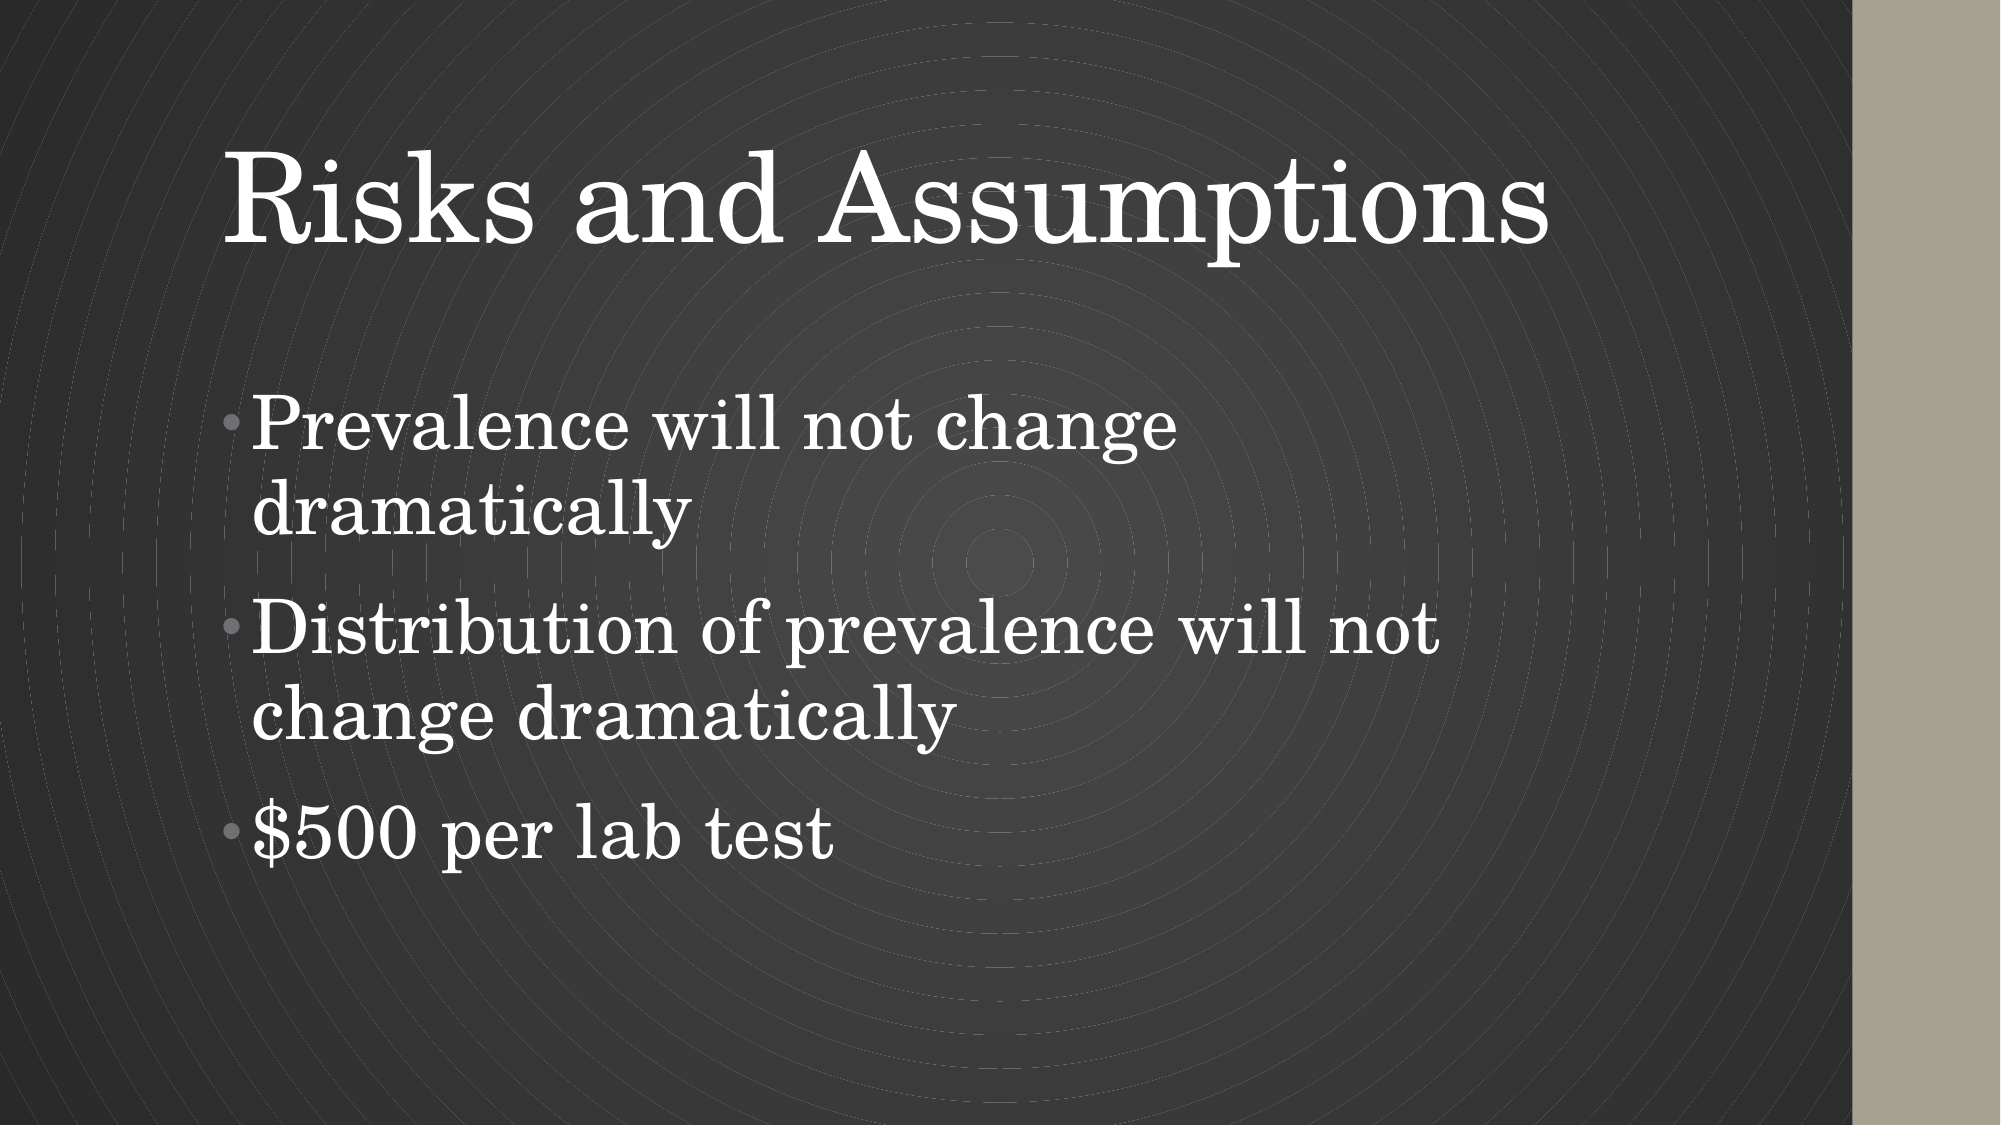

# Risks and Assumptions
Prevalence will not change dramatically
Distribution of prevalence will not change dramatically
$500 per lab test